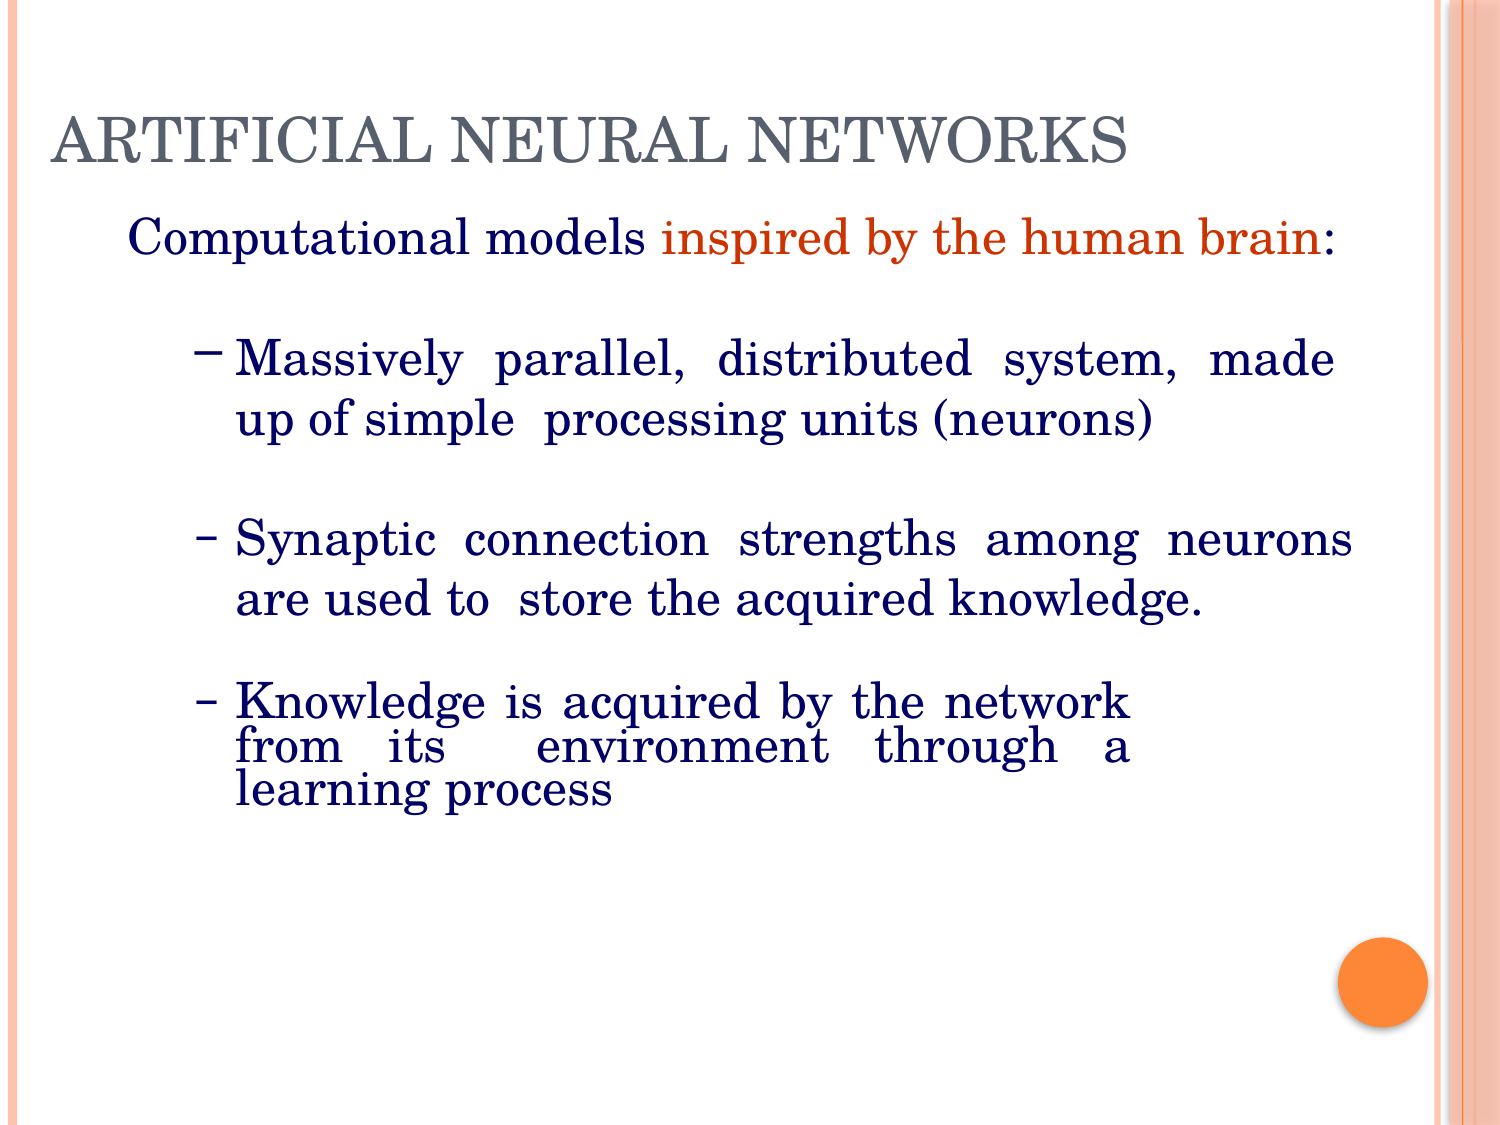

# Artificial Neural Networks
Computational models inspired by the human brain:

Massively parallel, distributed system, made up of simple  processing units (neurons)

Synaptic connection strengths among neurons are used to  store the acquired knowledge.

Knowledge is acquired by the network from its  environment through a learning process